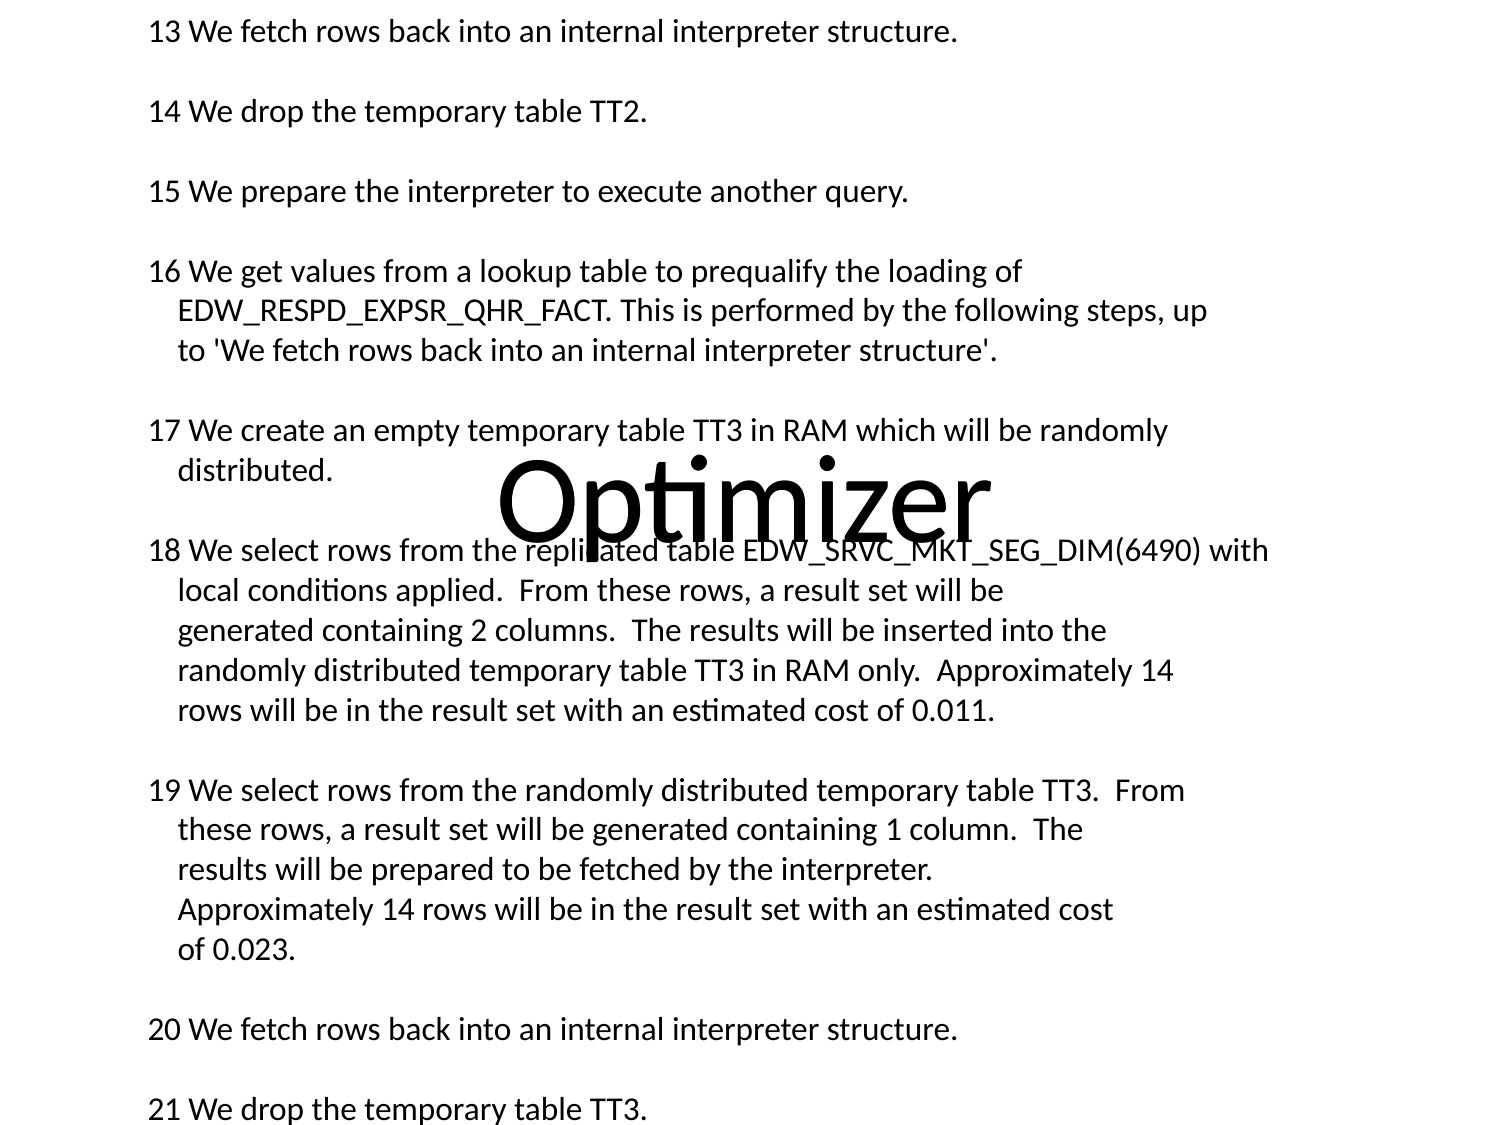

13 We fetch rows back into an internal interpreter structure.

14 We drop the temporary table TT2.

15 We prepare the interpreter to execute another query.

16 We get values from a lookup table to prequalify the loading of
    EDW_RESPD_EXPSR_QHR_FACT. This is performed by the following steps, up
    to 'We fetch rows back into an internal interpreter structure'.

17 We create an empty temporary table TT3 in RAM which will be randomly
    distributed.

18 We select rows from the replicated table EDW_SRVC_MKT_SEG_DIM(6490) with
    local conditions applied.  From these rows, a result set will be
    generated containing 2 columns.  The results will be inserted into the
    randomly distributed temporary table TT3 in RAM only.  Approximately 14
    rows will be in the result set with an estimated cost of 0.011.

19 We select rows from the randomly distributed temporary table TT3.  From
    these rows, a result set will be generated containing 1 column.  The
    results will be prepared to be fetched by the interpreter.
    Approximately 14 rows will be in the result set with an estimated cost
    of 0.023.

20 We fetch rows back into an internal interpreter structure.

21 We drop the temporary table TT3.

22 We prepare the interpreter to execute another query.

23 We create an empty temporary table TT4 in RAM which will be randomly
    distributed.

24 We select 6 columns from disk table EDW_RESPD_EXPSR_QHR_FACT(6501) with
    local conditions.  The results are inserted into the randomly
    distributed temporary table TT4.  The result set will contain
Optimizer
Optimize